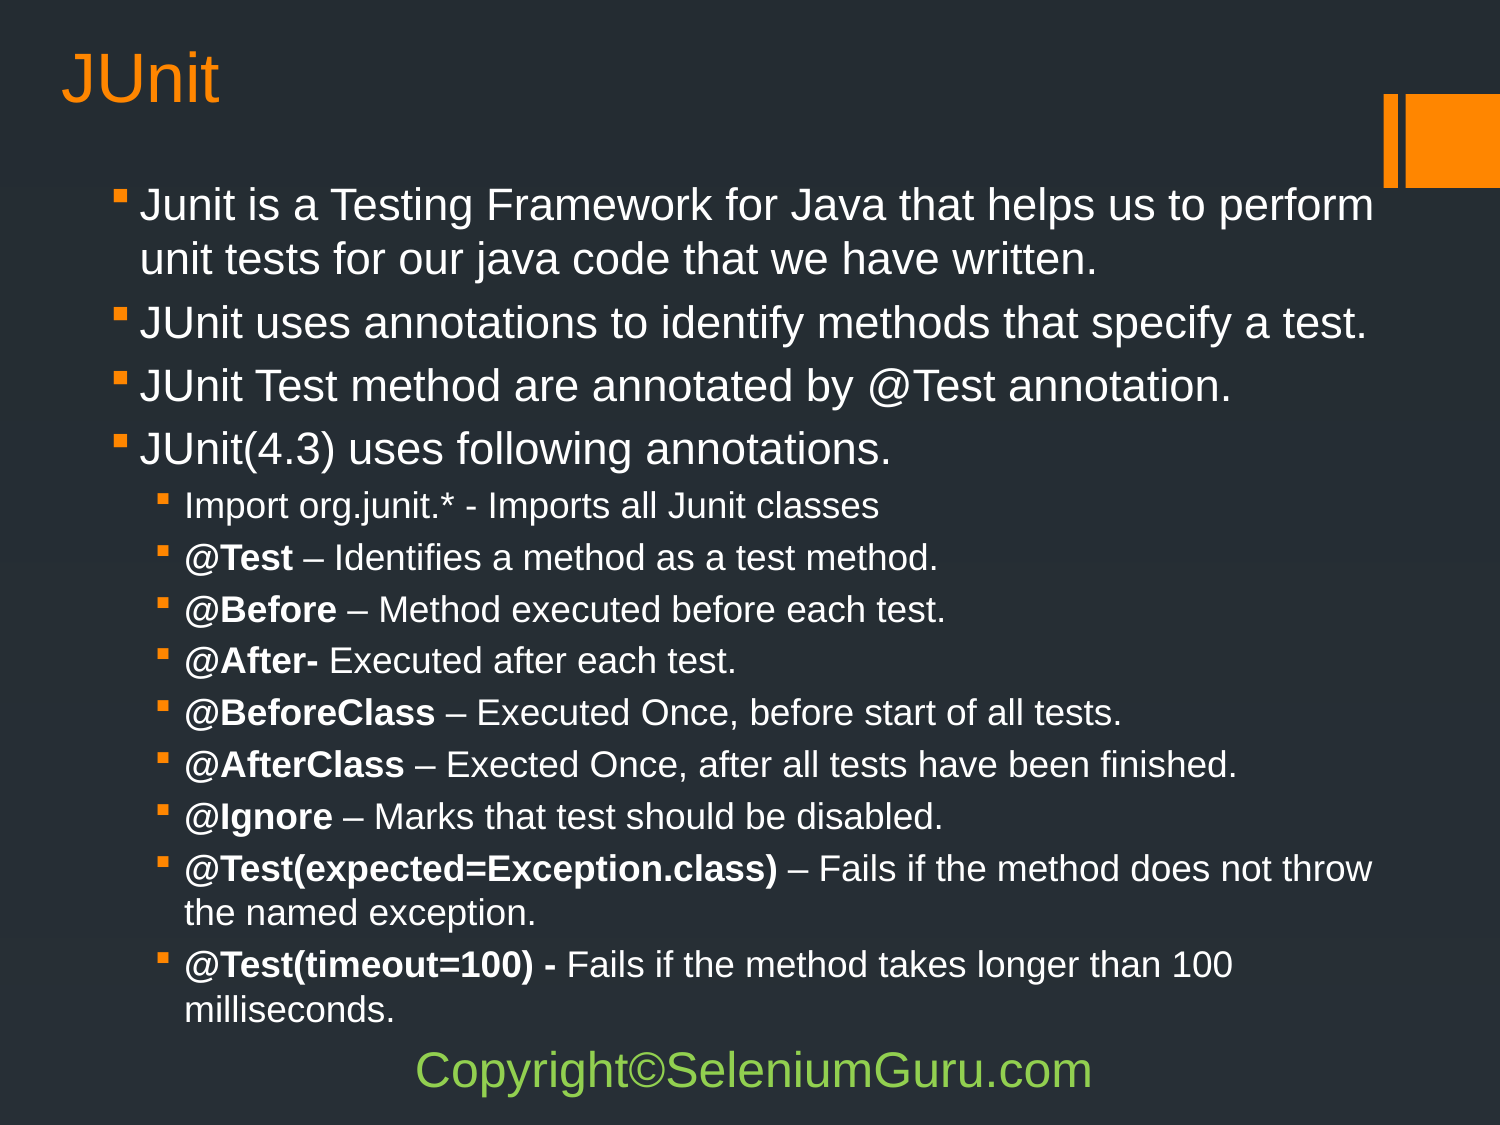

# JUnit
Junit is a Testing Framework for Java that helps us to perform unit tests for our java code that we have written.
JUnit uses annotations to identify methods that specify a test.
JUnit Test method are annotated by @Test annotation.
JUnit(4.3) uses following annotations.
Import org.junit.* - Imports all Junit classes
@Test – Identifies a method as a test method.
@Before – Method executed before each test.
@After- Executed after each test.
@BeforeClass – Executed Once, before start of all tests.
@AfterClass – Exected Once, after all tests have been finished.
@Ignore – Marks that test should be disabled.
@Test(expected=Exception.class) – Fails if the method does not throw the named exception.
@Test(timeout=100) - Fails if the method takes longer than 100 milliseconds.

Copyright©SeleniumGuru.com